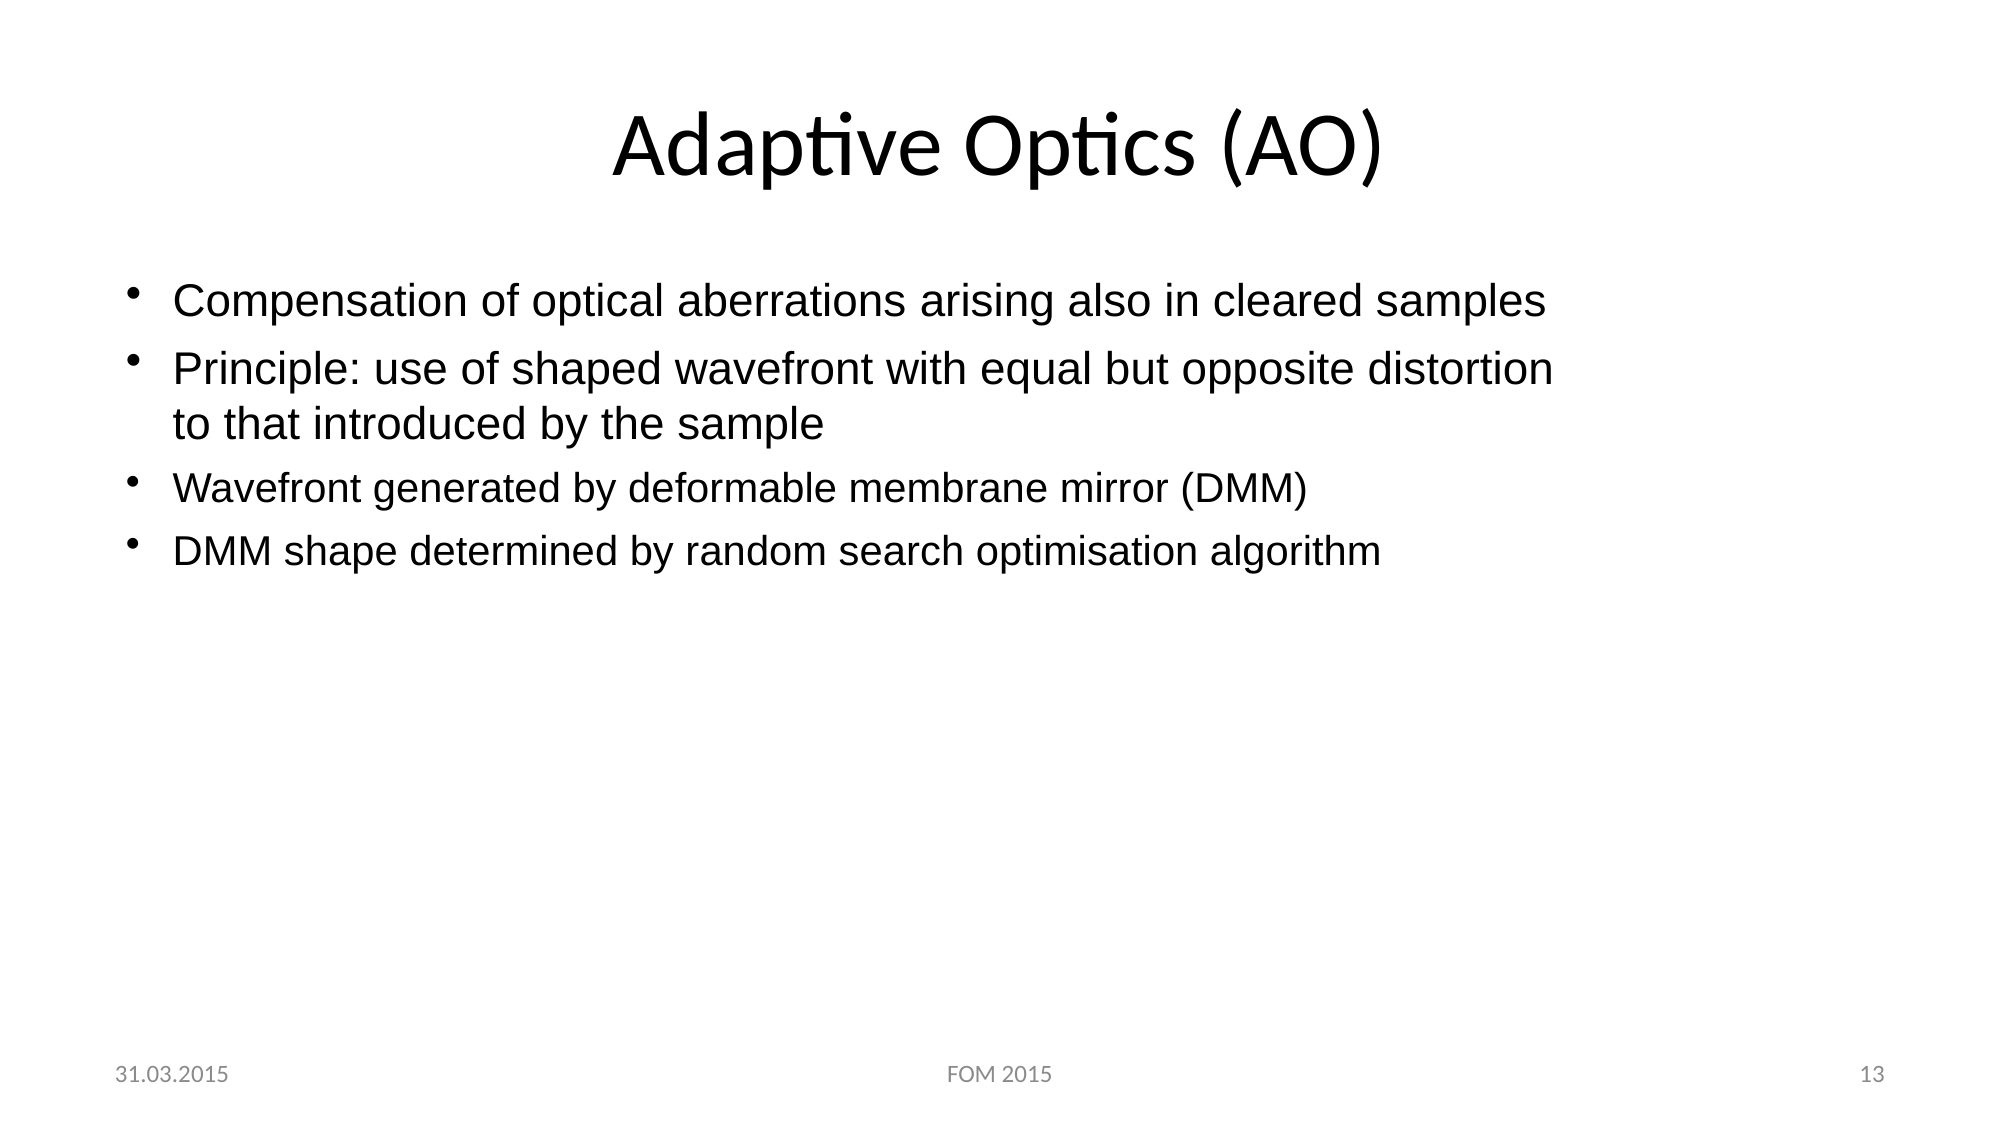

# Adaptive Optics (AO)
Compensation of optical aberrations arising also in cleared samples
Principle: use of shaped wavefront with equal but opposite distortion to that introduced by the sample
Wavefront generated by deformable membrane mirror (DMM)
DMM shape determined by random search optimisation algorithm

31.03.2015
FOM 2015
13